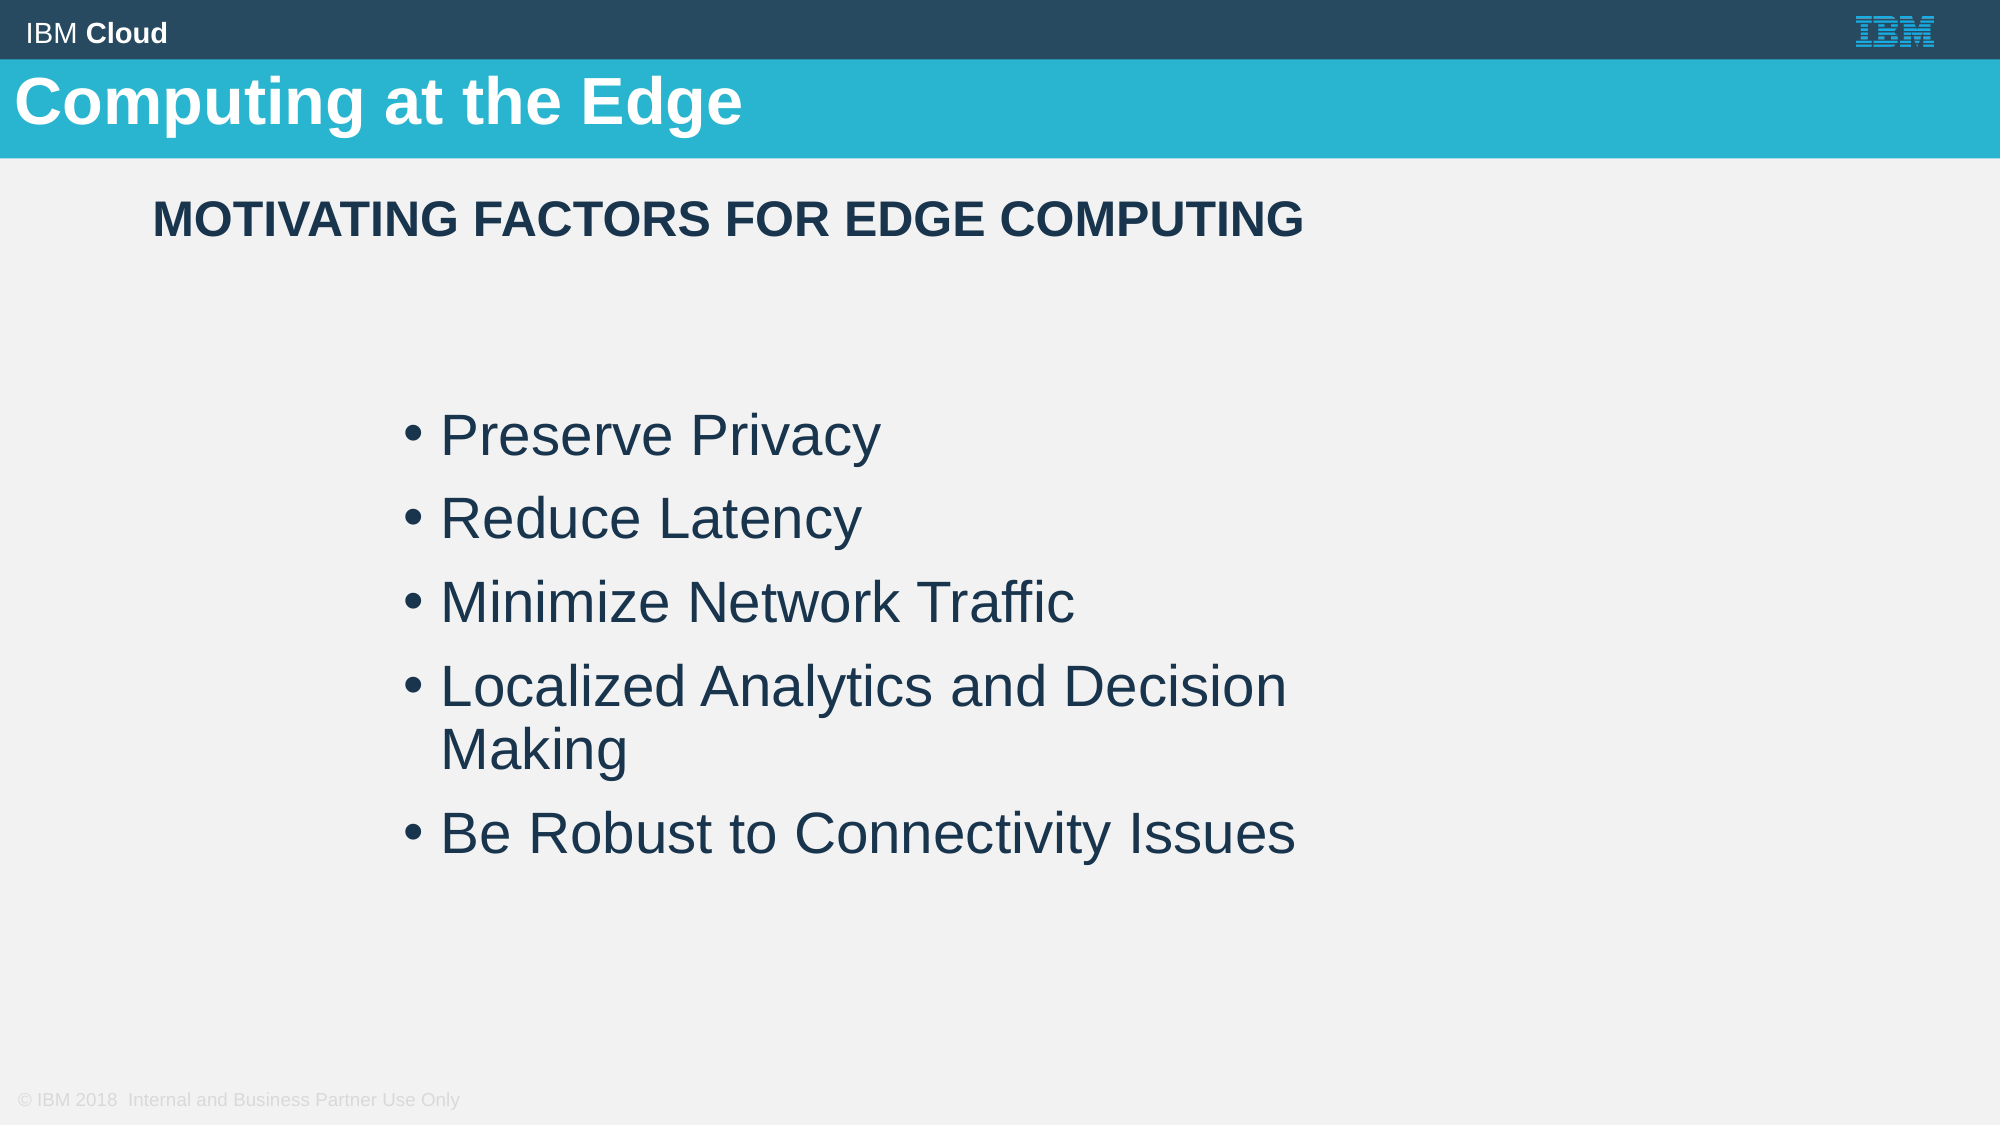

Computing at the Edge
Motivating factors for edge computing
Preserve Privacy
Reduce Latency
Minimize Network Traffic
Localized Analytics and Decision Making
Be Robust to Connectivity Issues